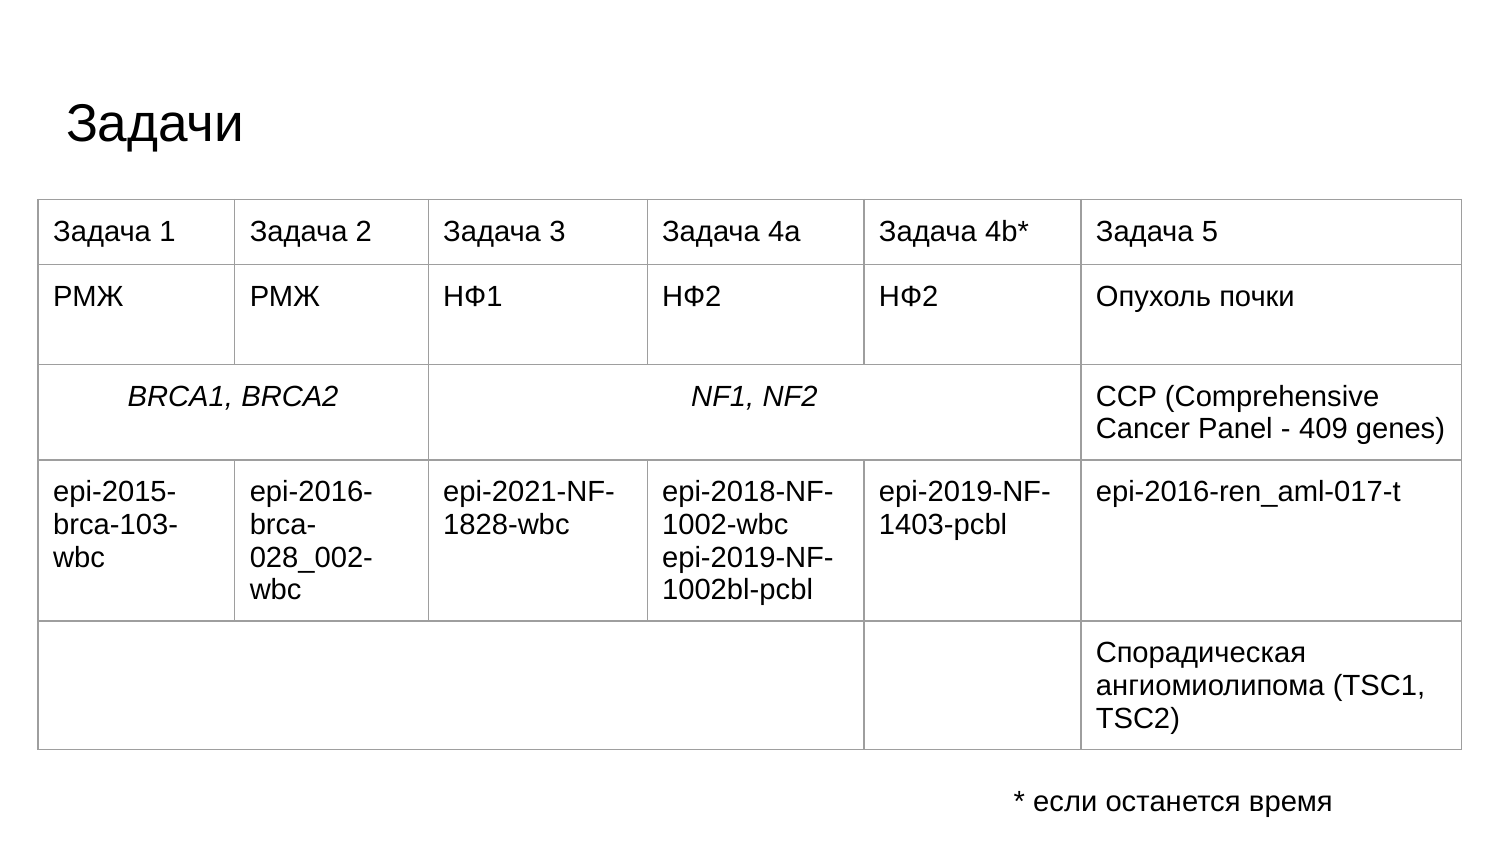

# Задачи
| Задача 1 | Задача 2 | Задача 3 | Задача 4a | Задача 4b\* | Задача 5 |
| --- | --- | --- | --- | --- | --- |
| РМЖ | РМЖ | НФ1 | НФ2 | НФ2 | Опухоль почки |
| BRCA1, BRCA2 |  | NF1, NF2 |  |  | CCP (Comprehensive Cancer Panel - 409 genes) |
| epi-2015-brca-103-wbc | epi-2016-brca-028\_002-wbc | epi-2021-NF-1828-wbc | epi-2018-NF-1002-wbc epi-2019-NF-1002bl-pcbl | epi-2019-NF-1403-pcbl | epi-2016-ren\_aml-017-t |
|  |  |  |  |  | Спорадическая ангиомиолипома (TSC1, TSC2) |
* если останется время